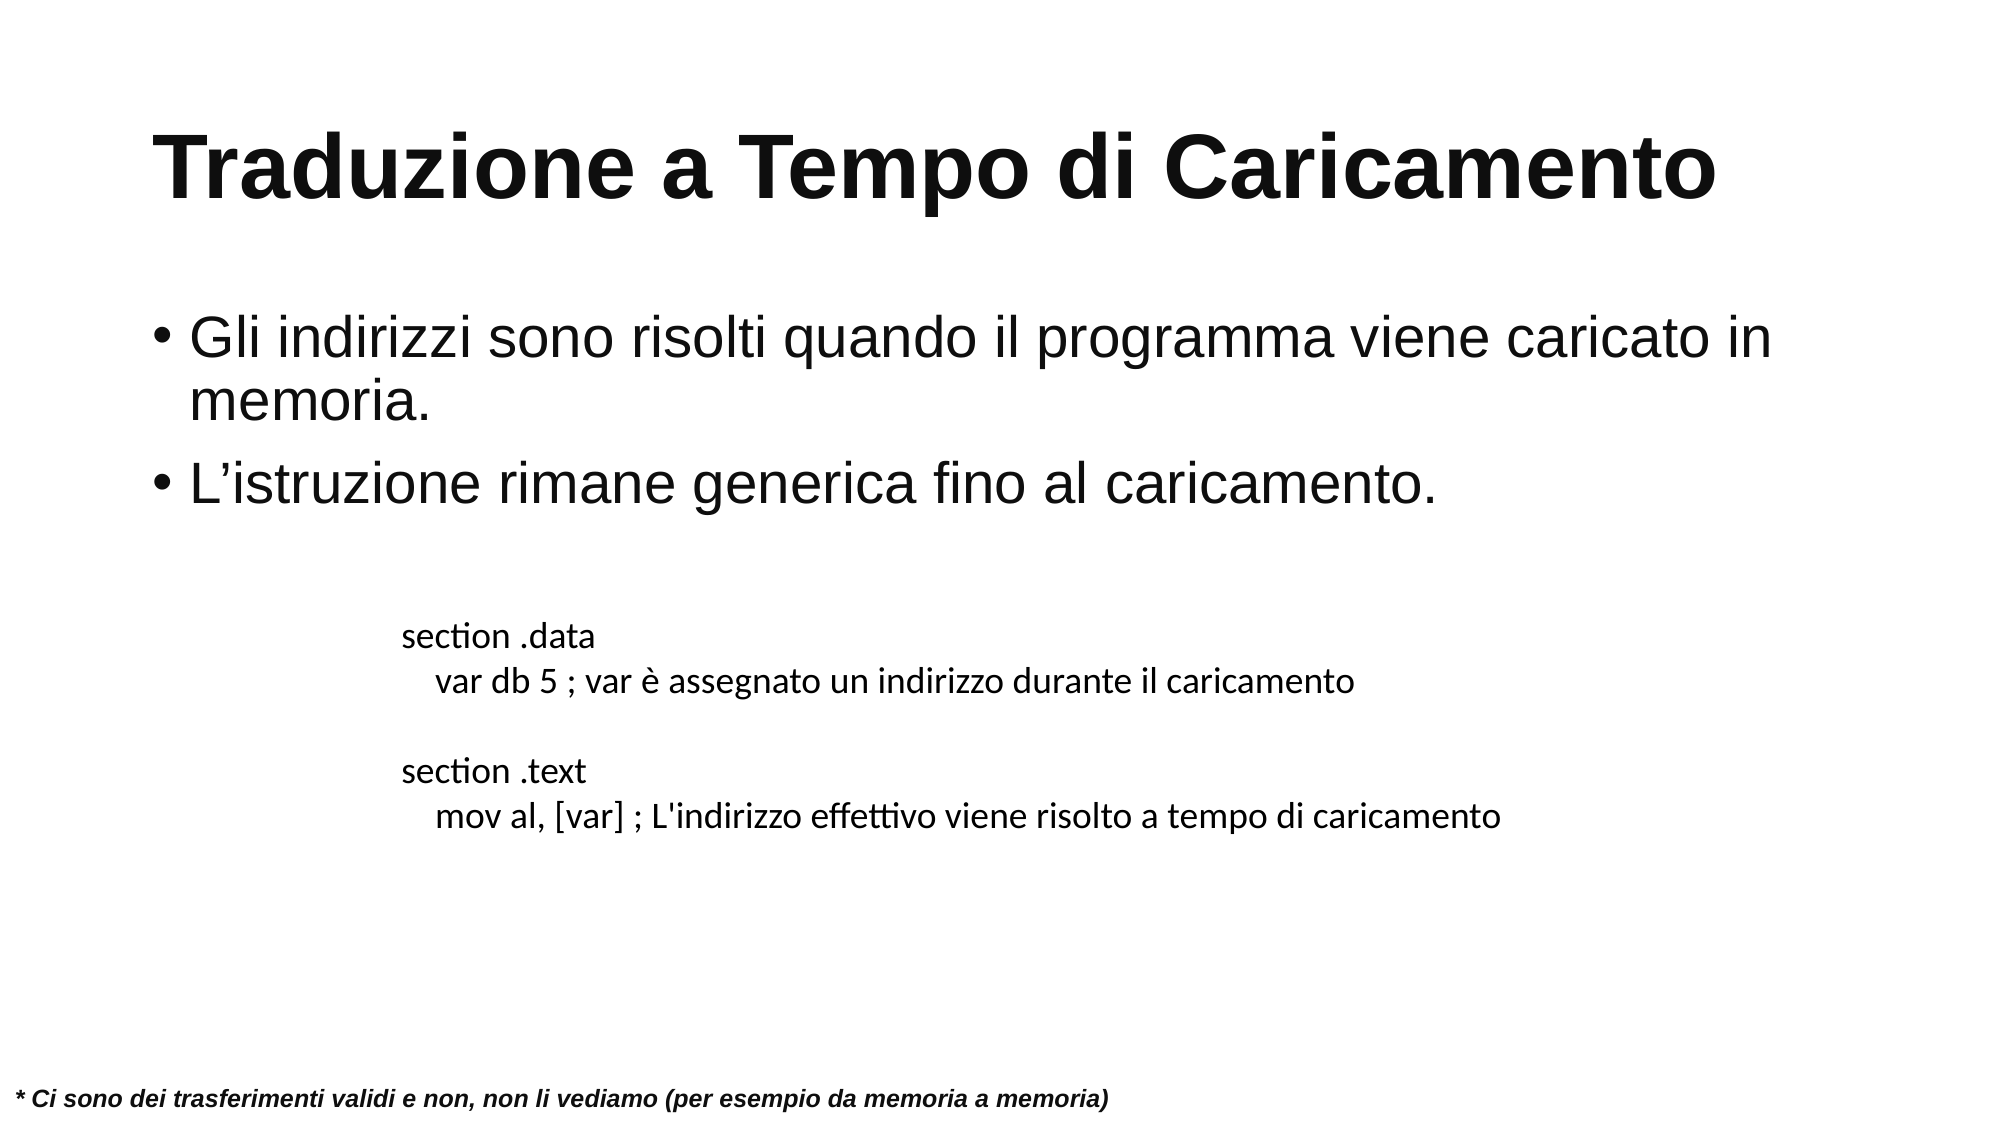

# Traduzione a Tempo di Caricamento
Gli indirizzi sono risolti quando il programma viene caricato in memoria.
L’istruzione rimane generica fino al caricamento.

section .data
    var db 5 ; var è assegnato un indirizzo durante il caricamento

section .text
    mov al, [var] ; L'indirizzo effettivo viene risolto a tempo di caricamento
* Ci sono dei trasferimenti validi e non, non li vediamo (per esempio da memoria a memoria)